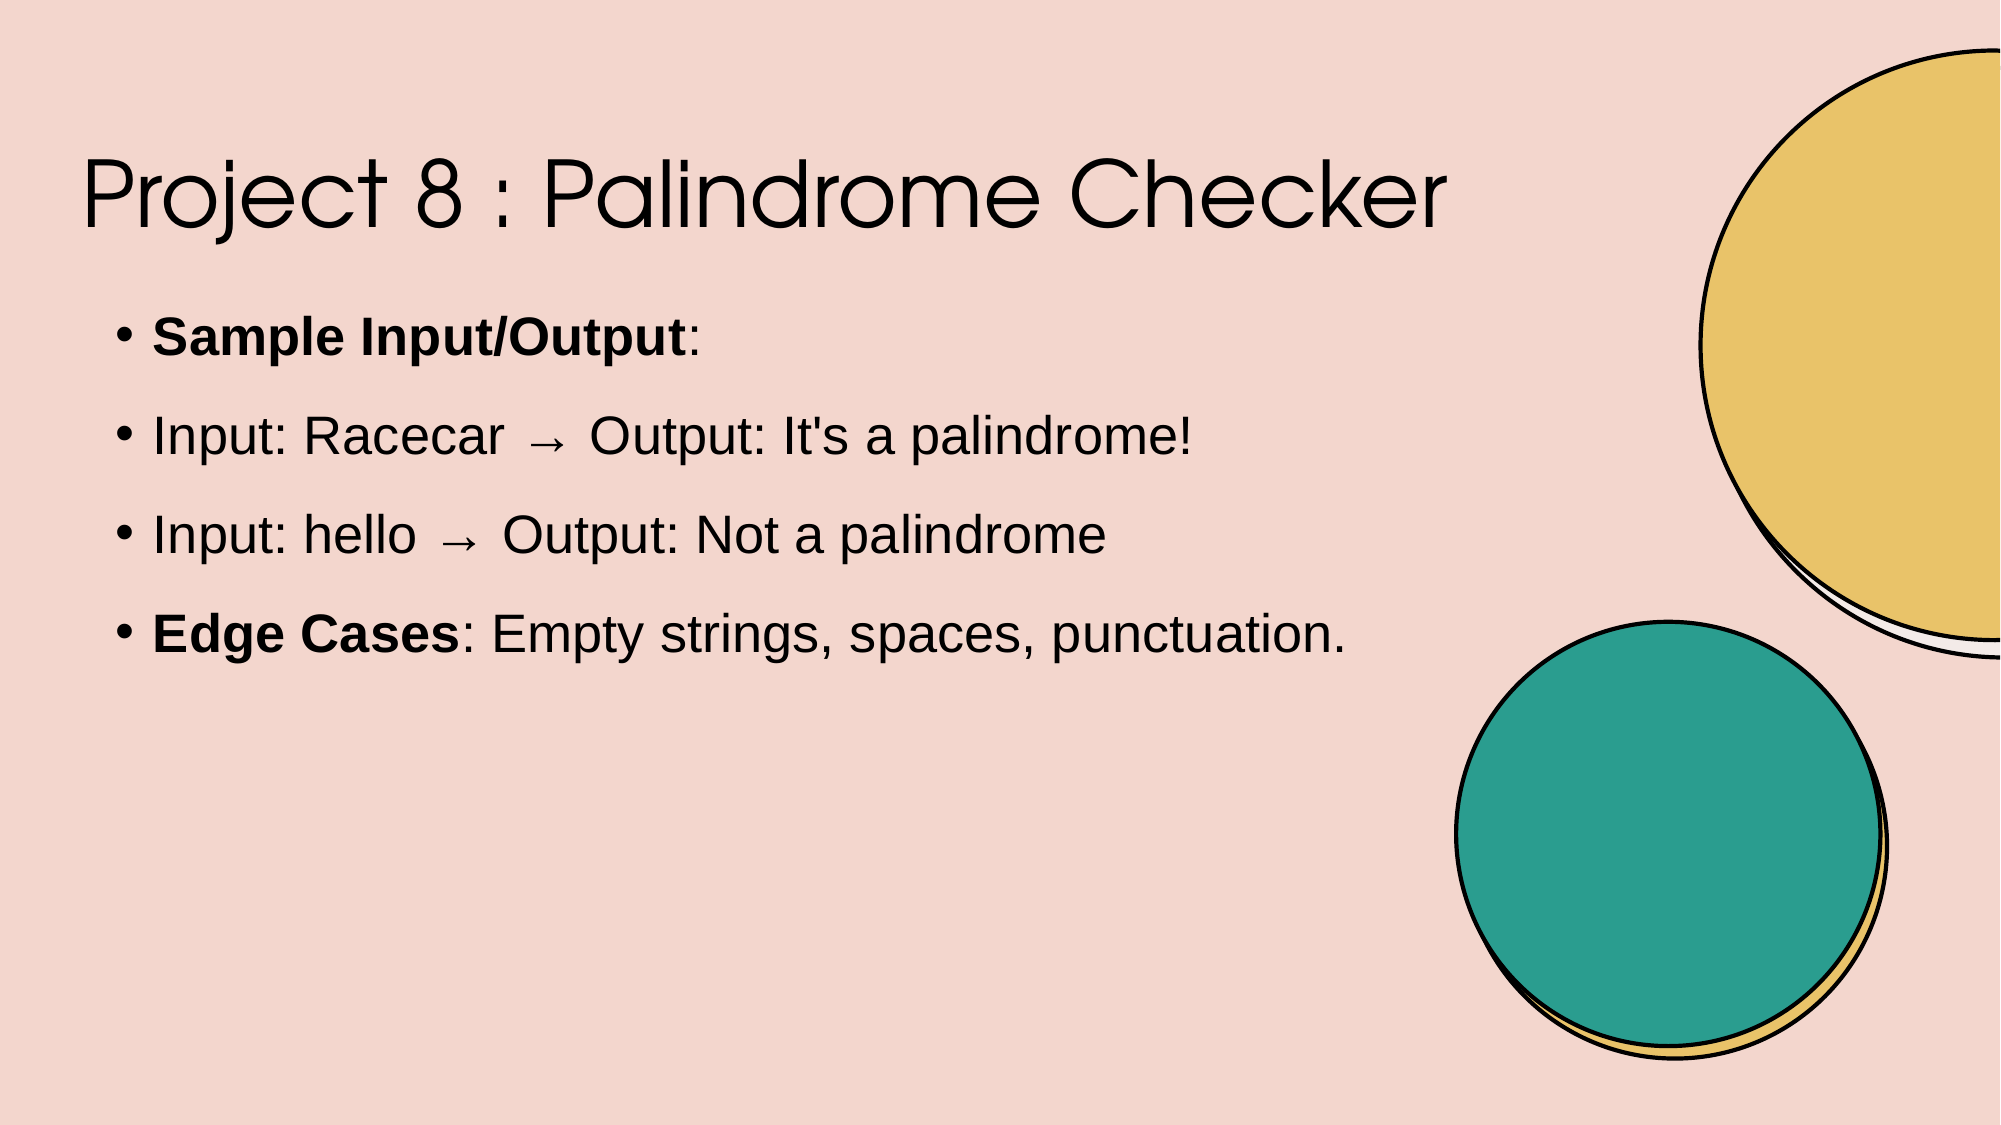

# Project 8 : Palindrome Checker
Sample Input/Output:
Input: Racecar → Output: It's a palindrome!
Input: hello → Output: Not a palindrome
Edge Cases: Empty strings, spaces, punctuation.